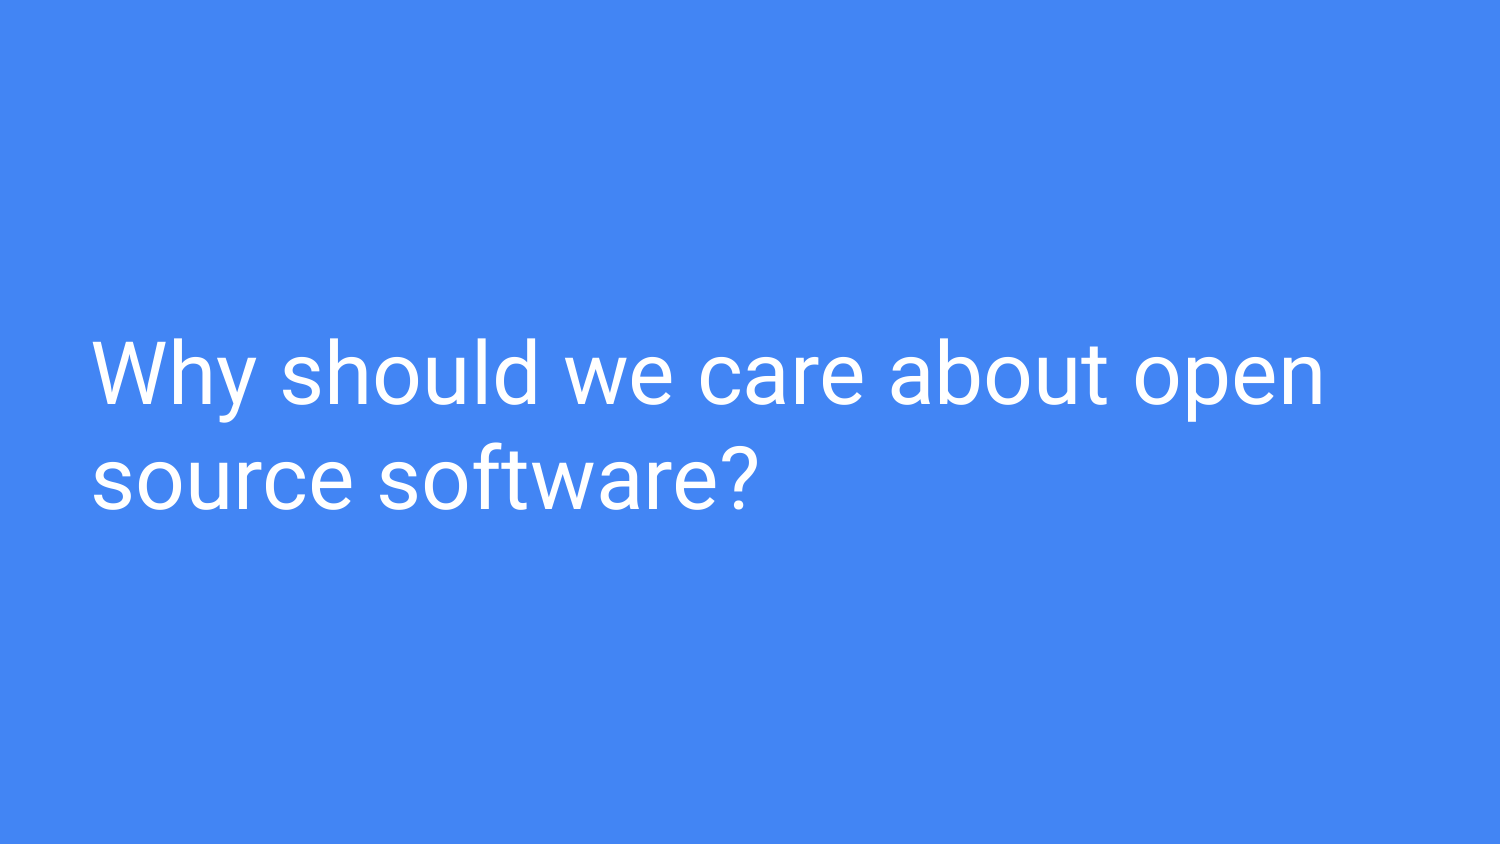

# Why should we care about open source software?